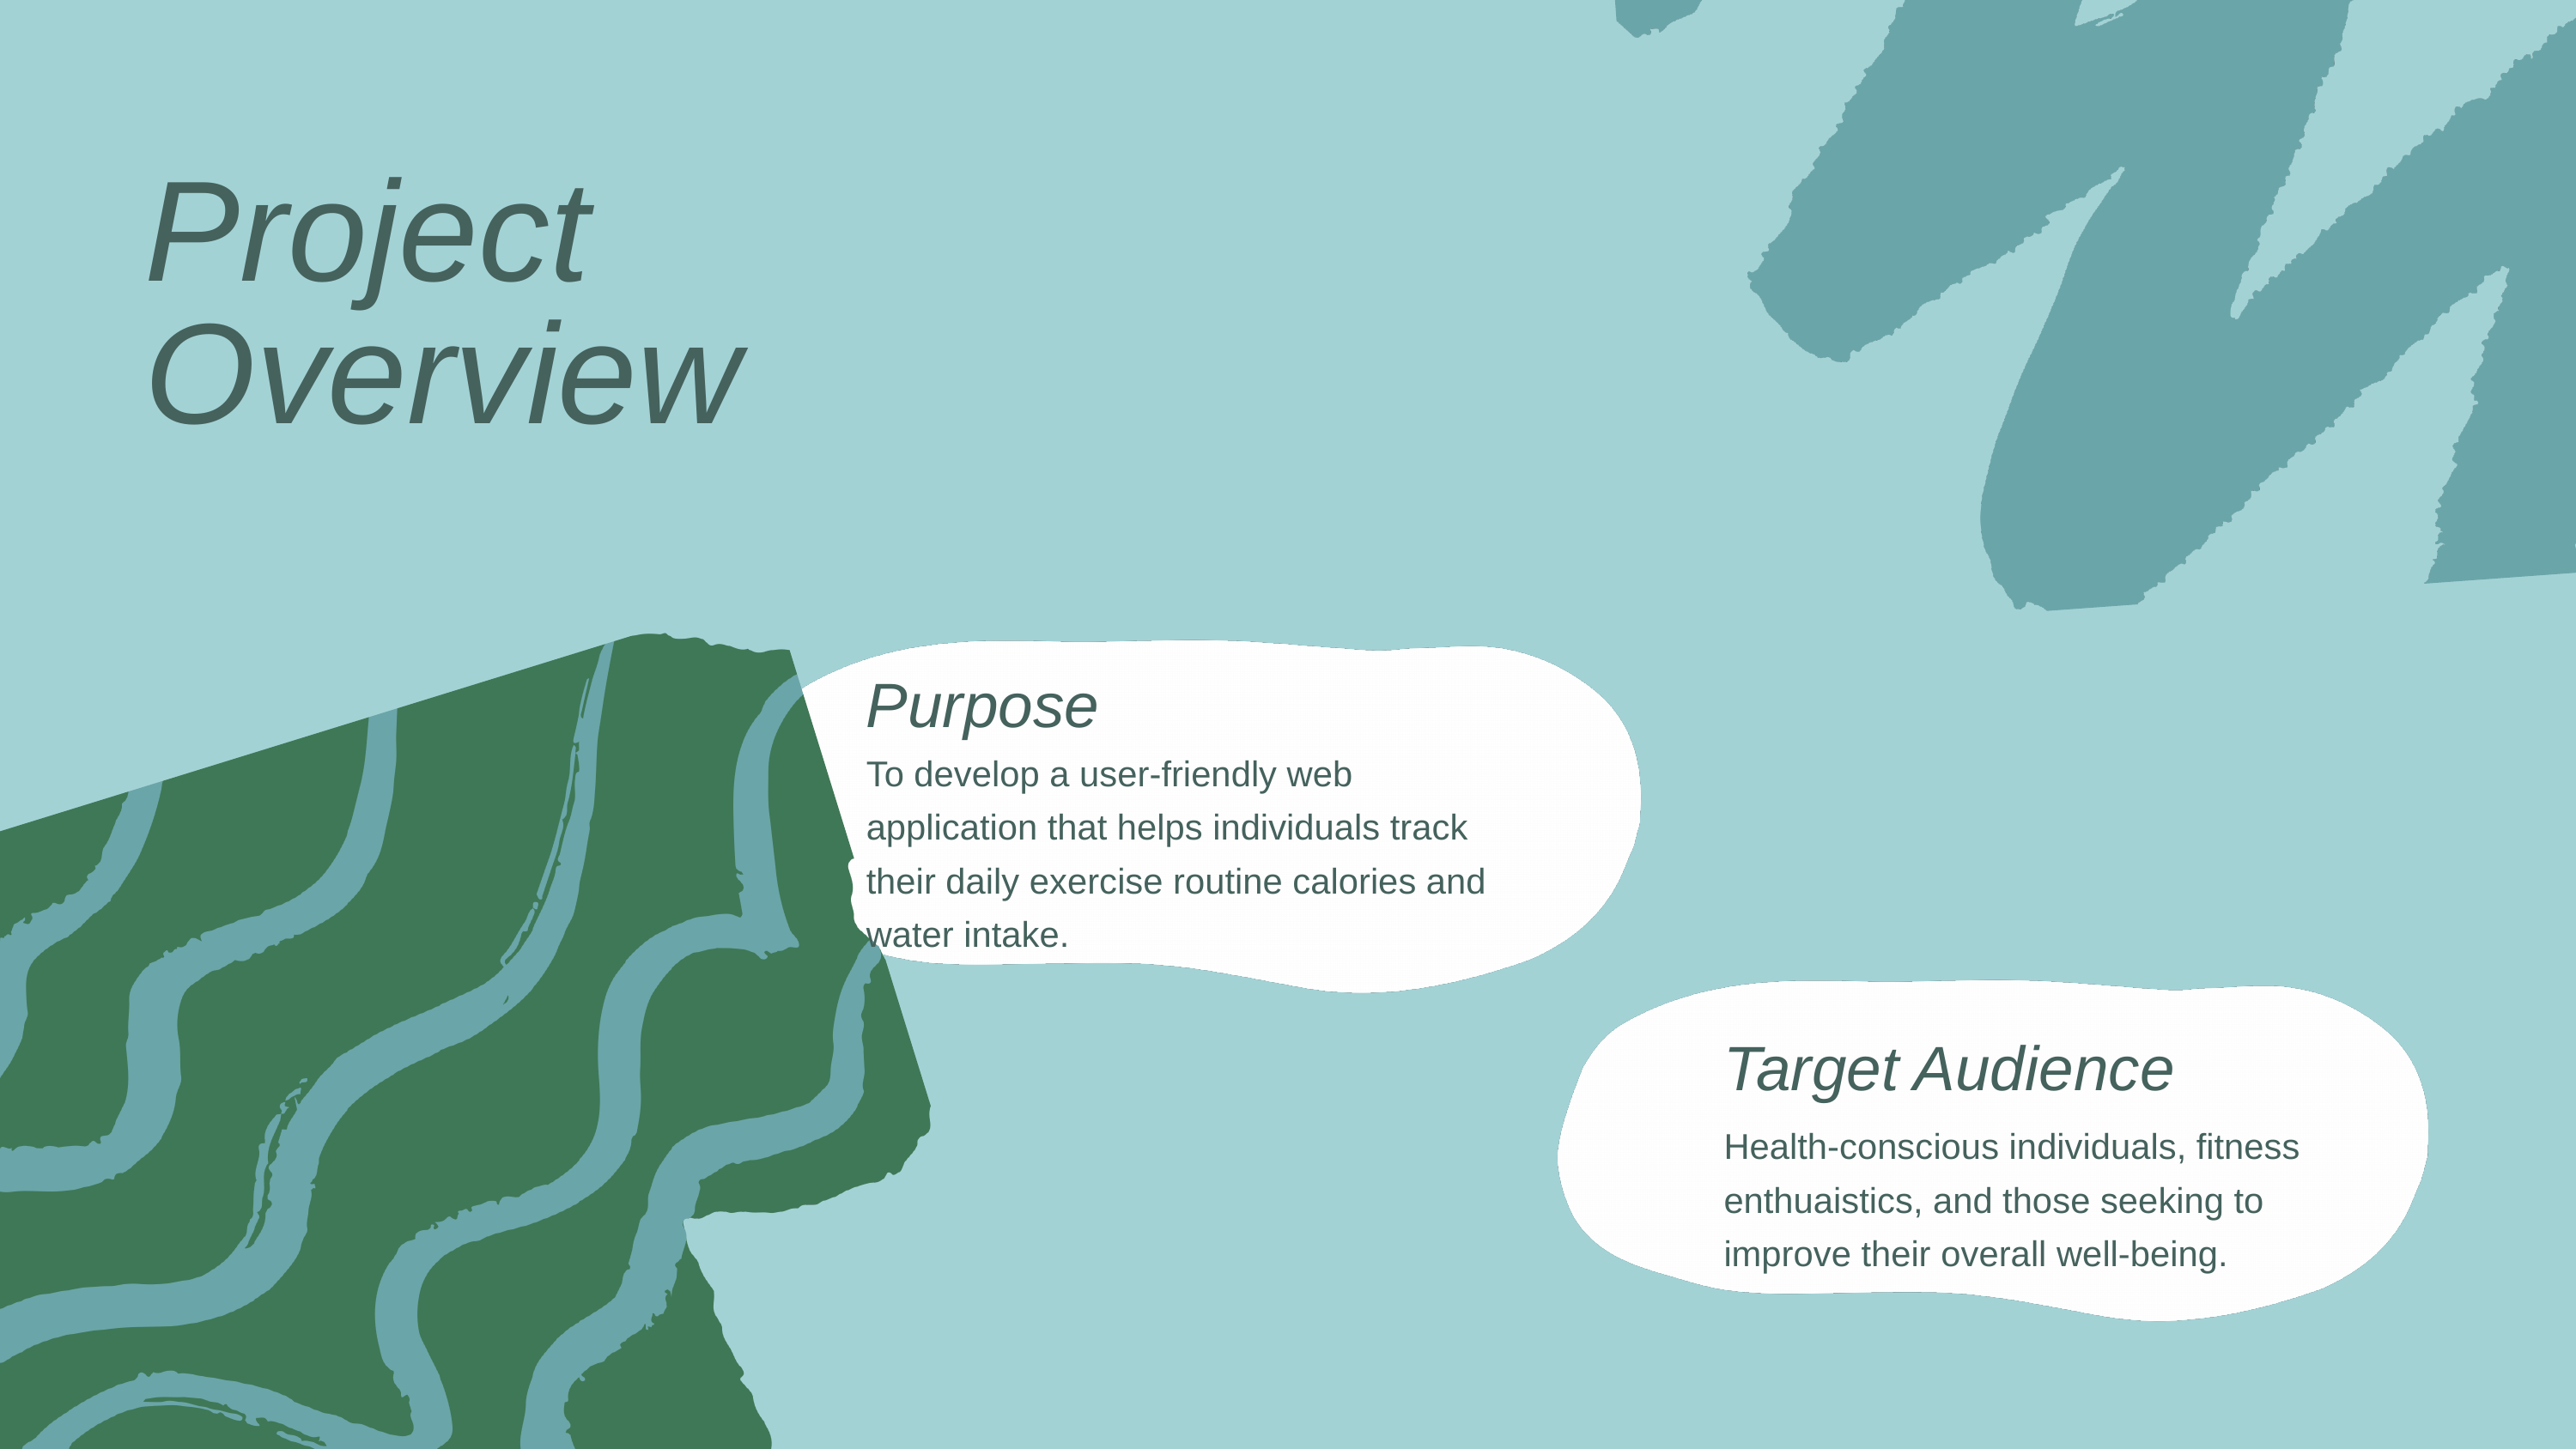

Project Overview

Purpose
To develop a user-friendly web application that helps individuals track their daily exercise routine calories and water intake.

Target Audience
Health-conscious individuals, fitness enthuaistics, and those seeking to improve their overall well-being.